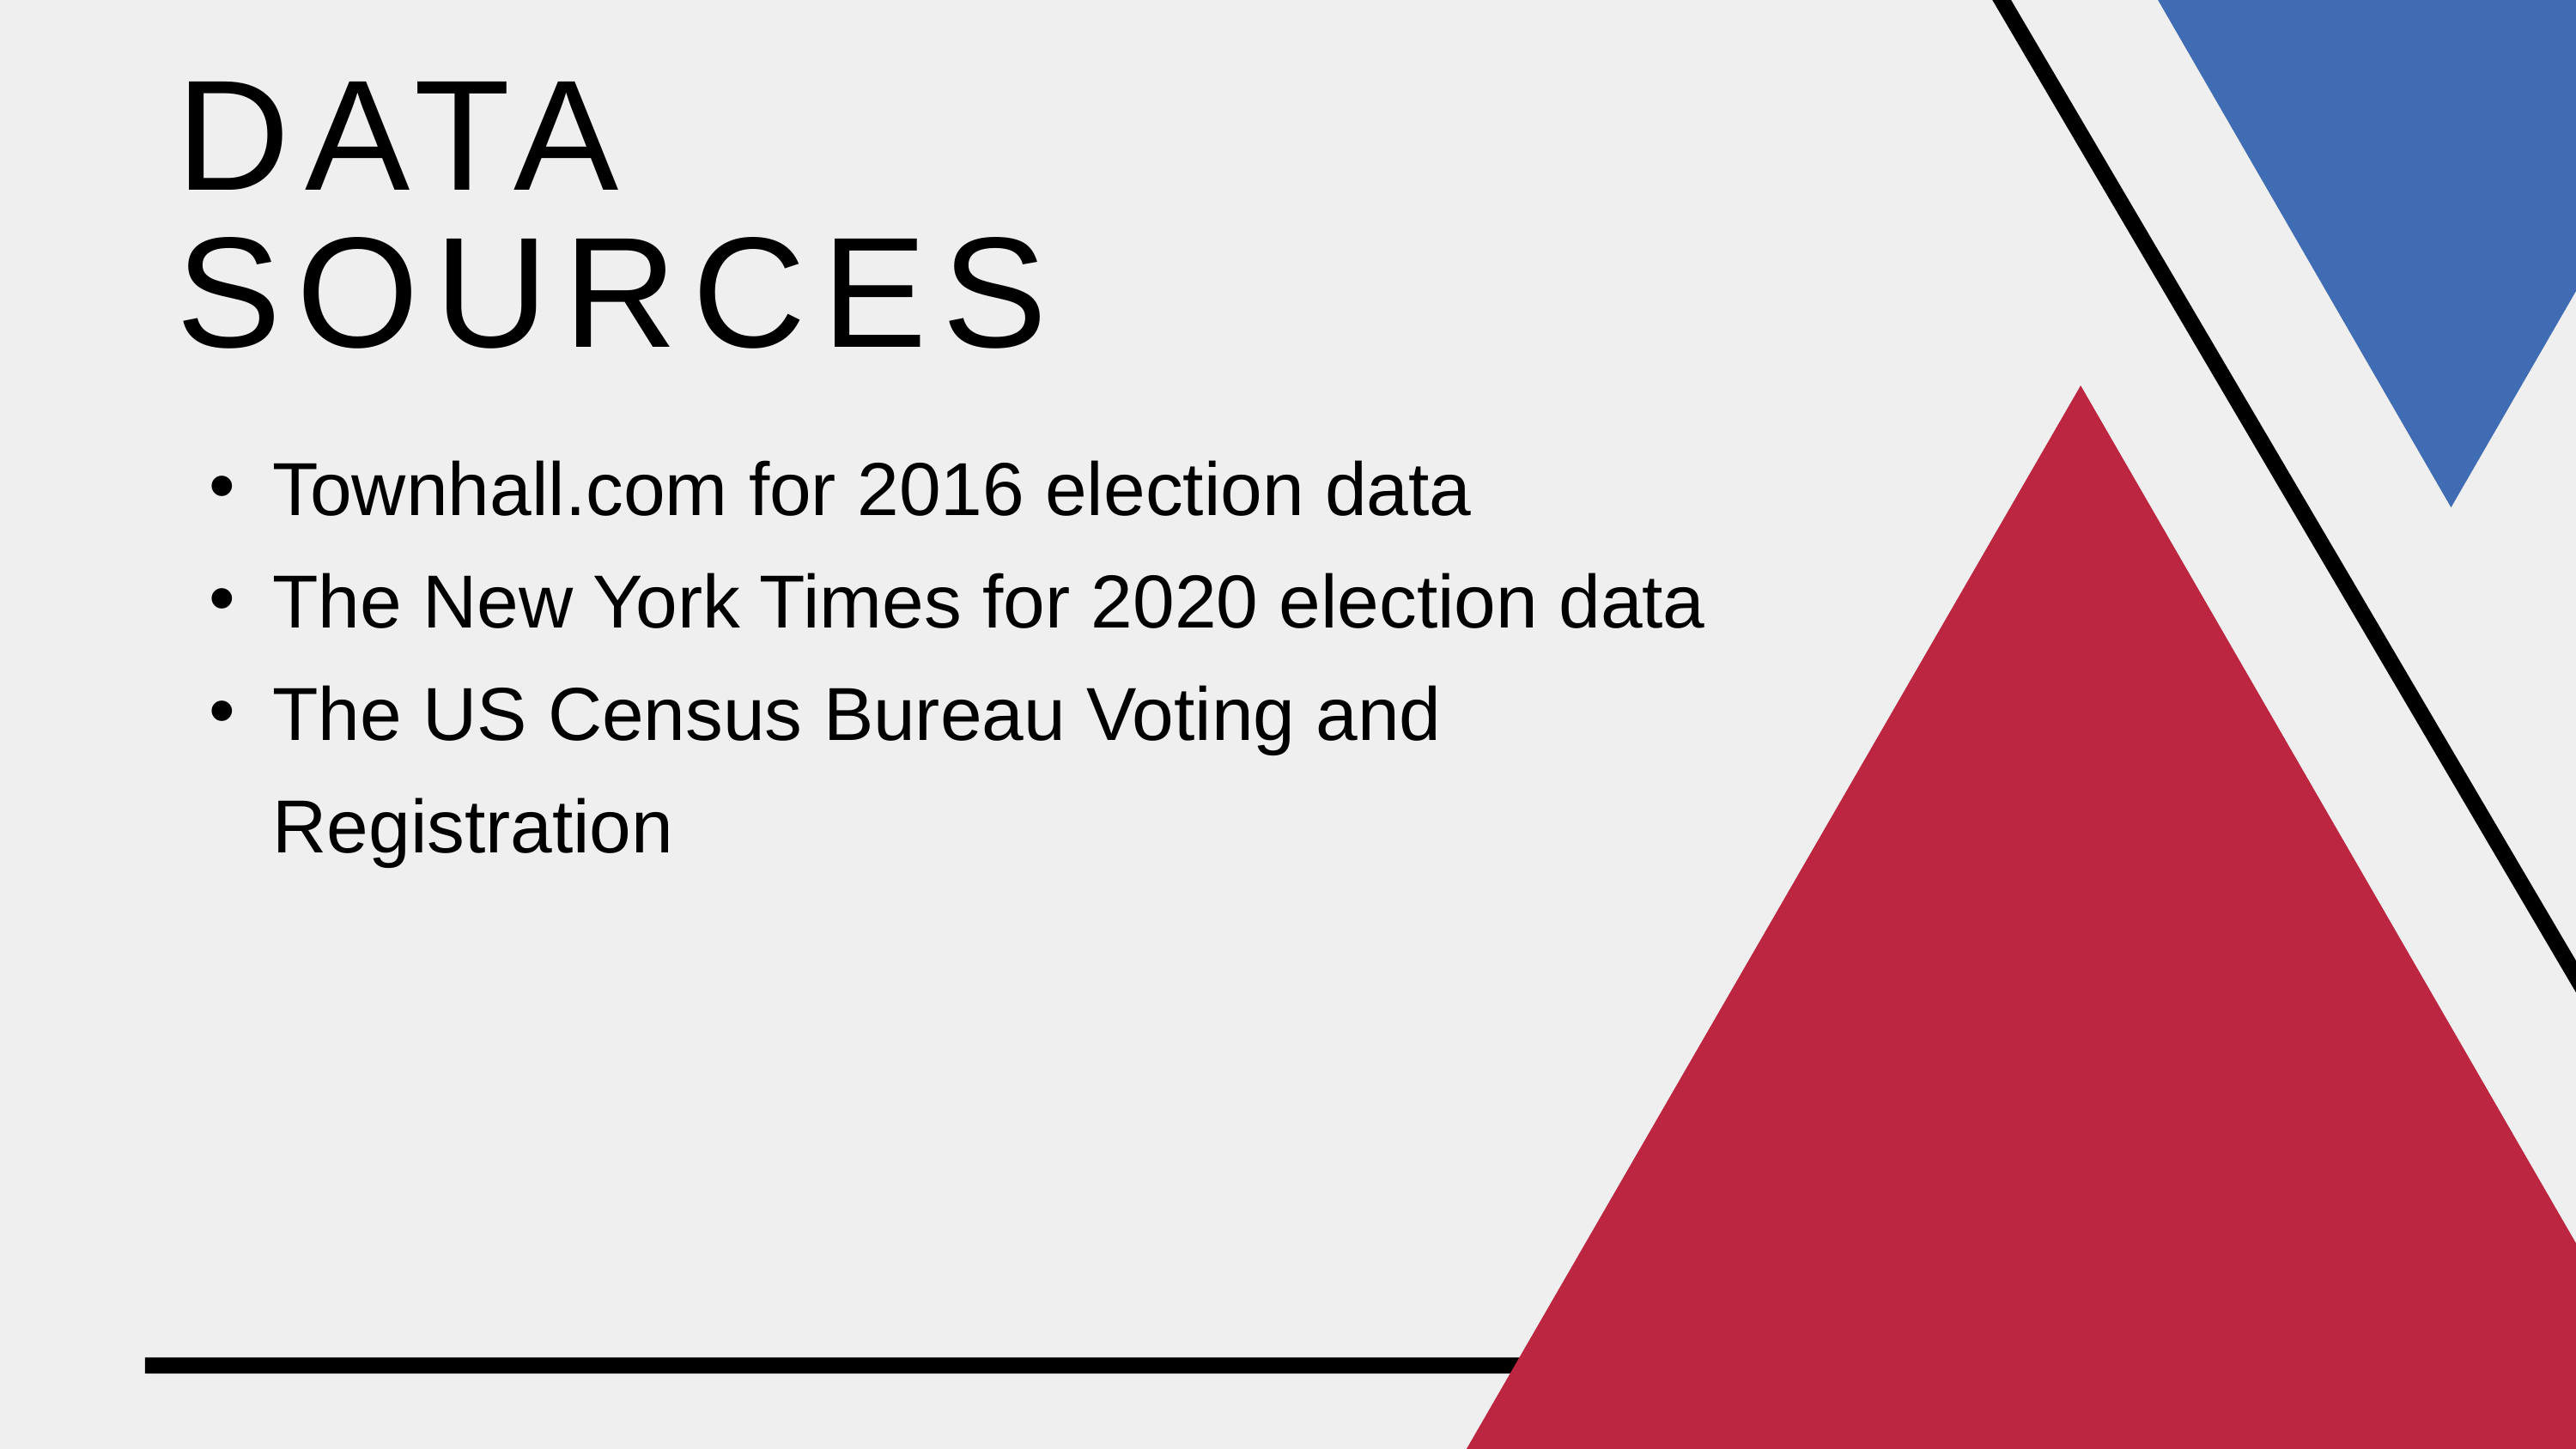

DATA SOURCES

Townhall.com for 2016 election data
The New York Times for 2020 election data
The US Census Bureau Voting and Registration